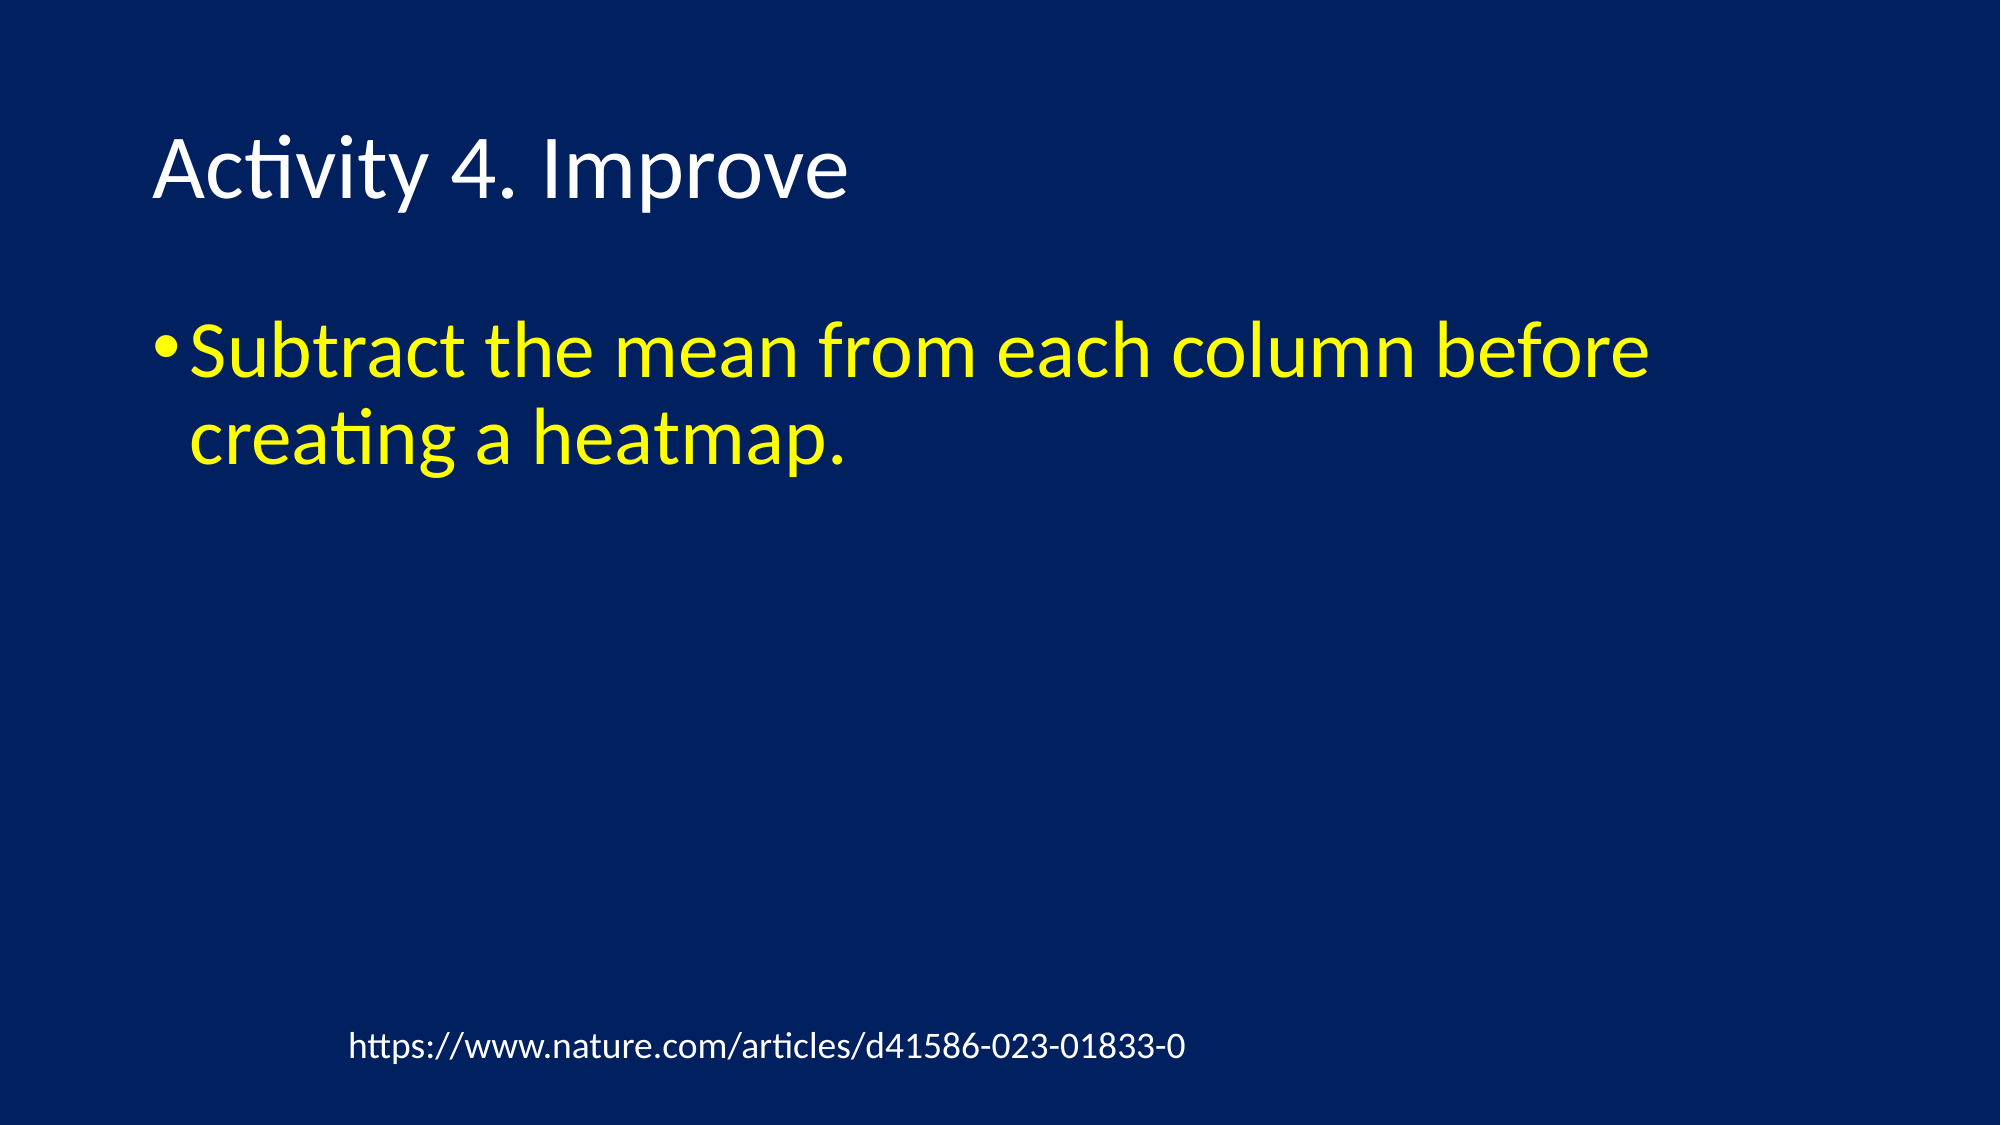

# Activity 4. Improve
Subtract the mean from each column before creating a heatmap.
https://www.nature.com/articles/d41586-023-01833-0